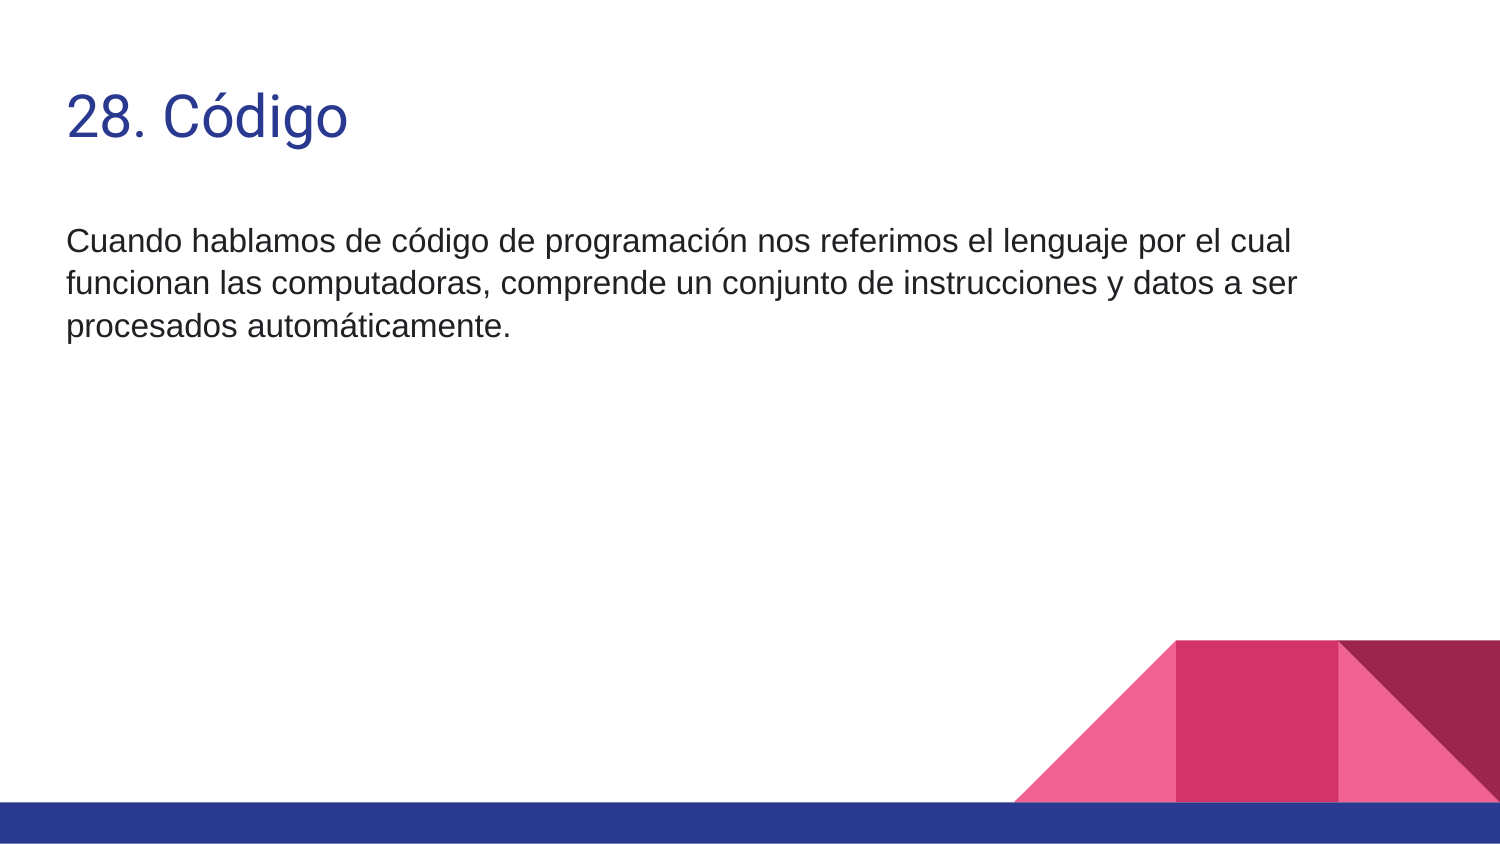

# 28. Código
Cuando hablamos de código de programación nos referimos el lenguaje por el cual funcionan las computadoras, comprende un conjunto de instrucciones y datos a ser procesados automáticamente.